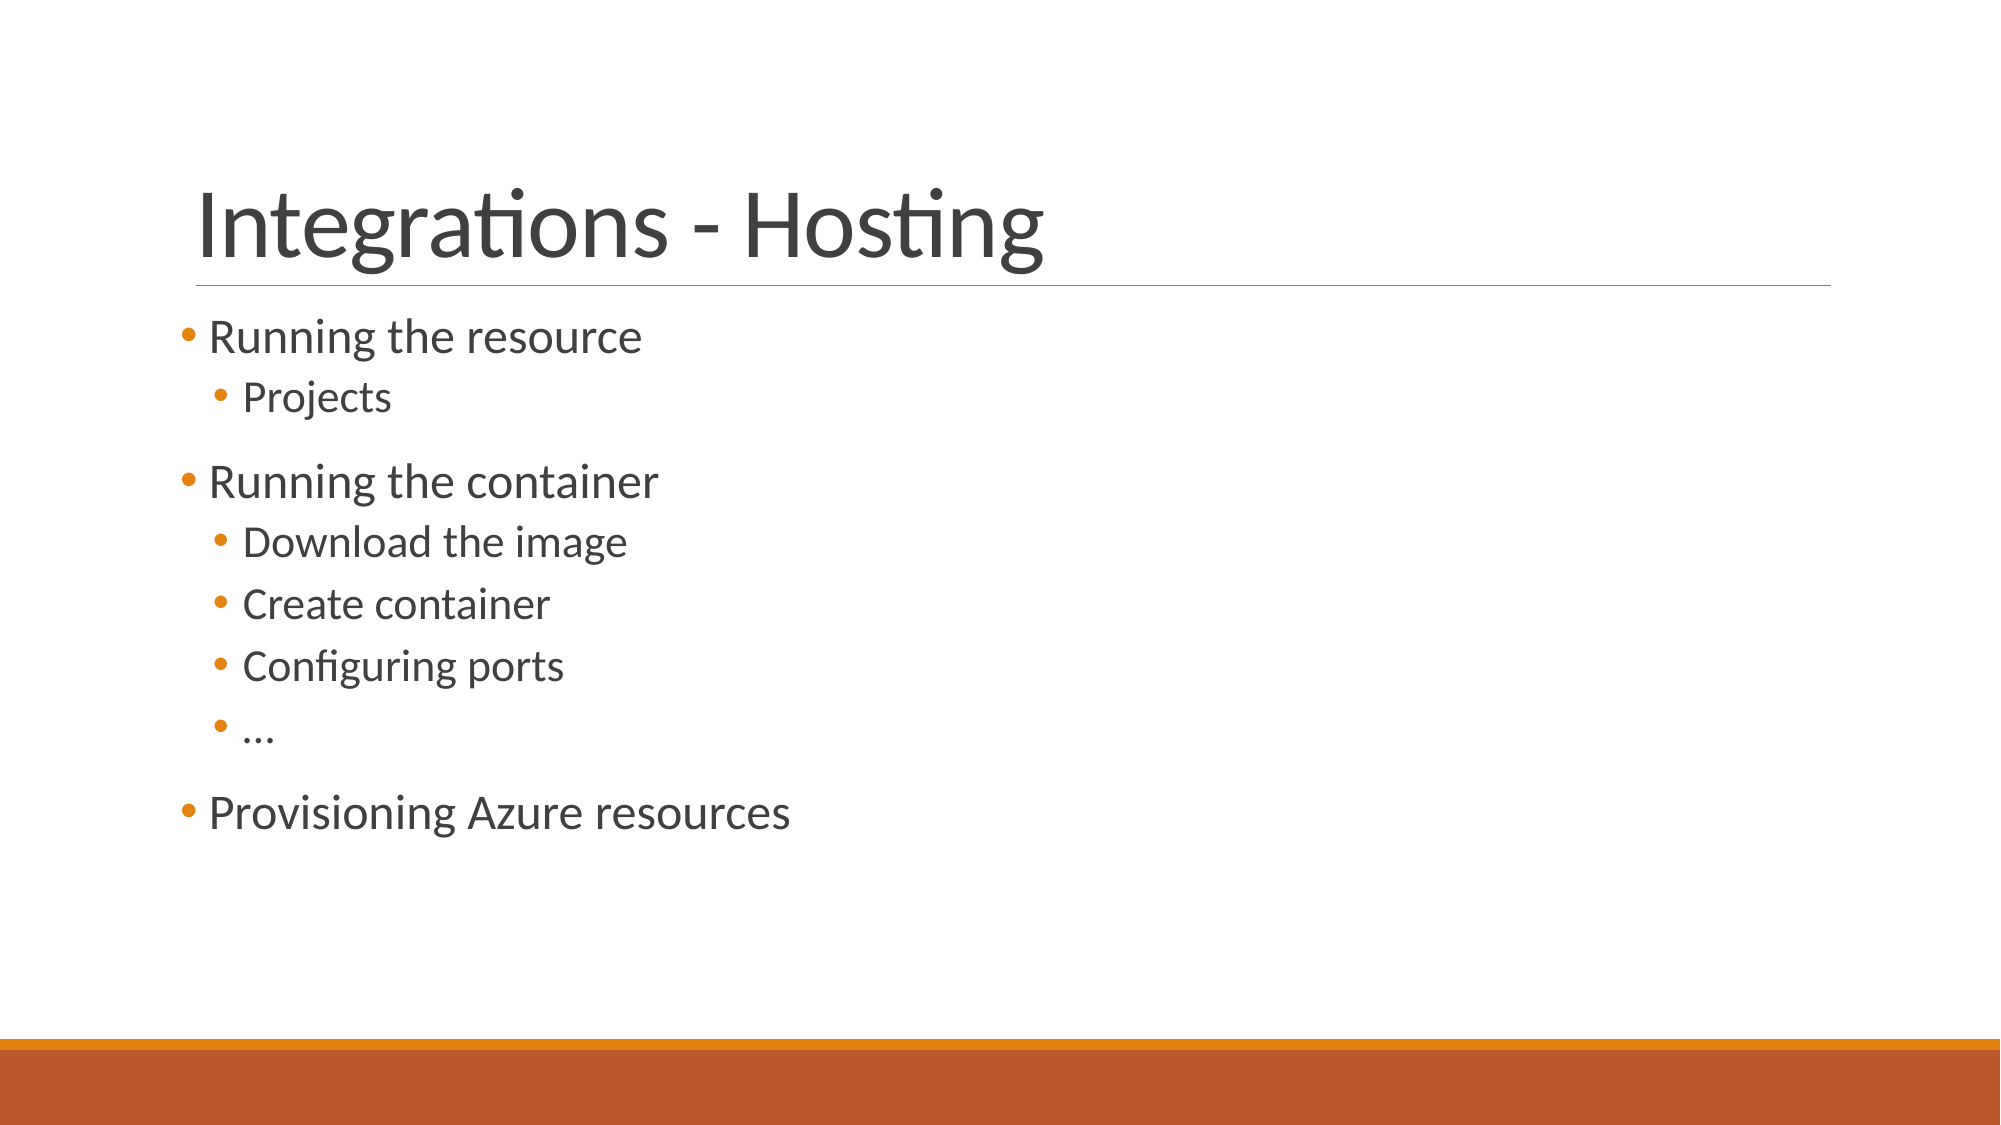

# Integrations - Hosting
 Running the resource
Projects
 Running the container
Download the image
Create container
Configuring ports
…
 Provisioning Azure resources